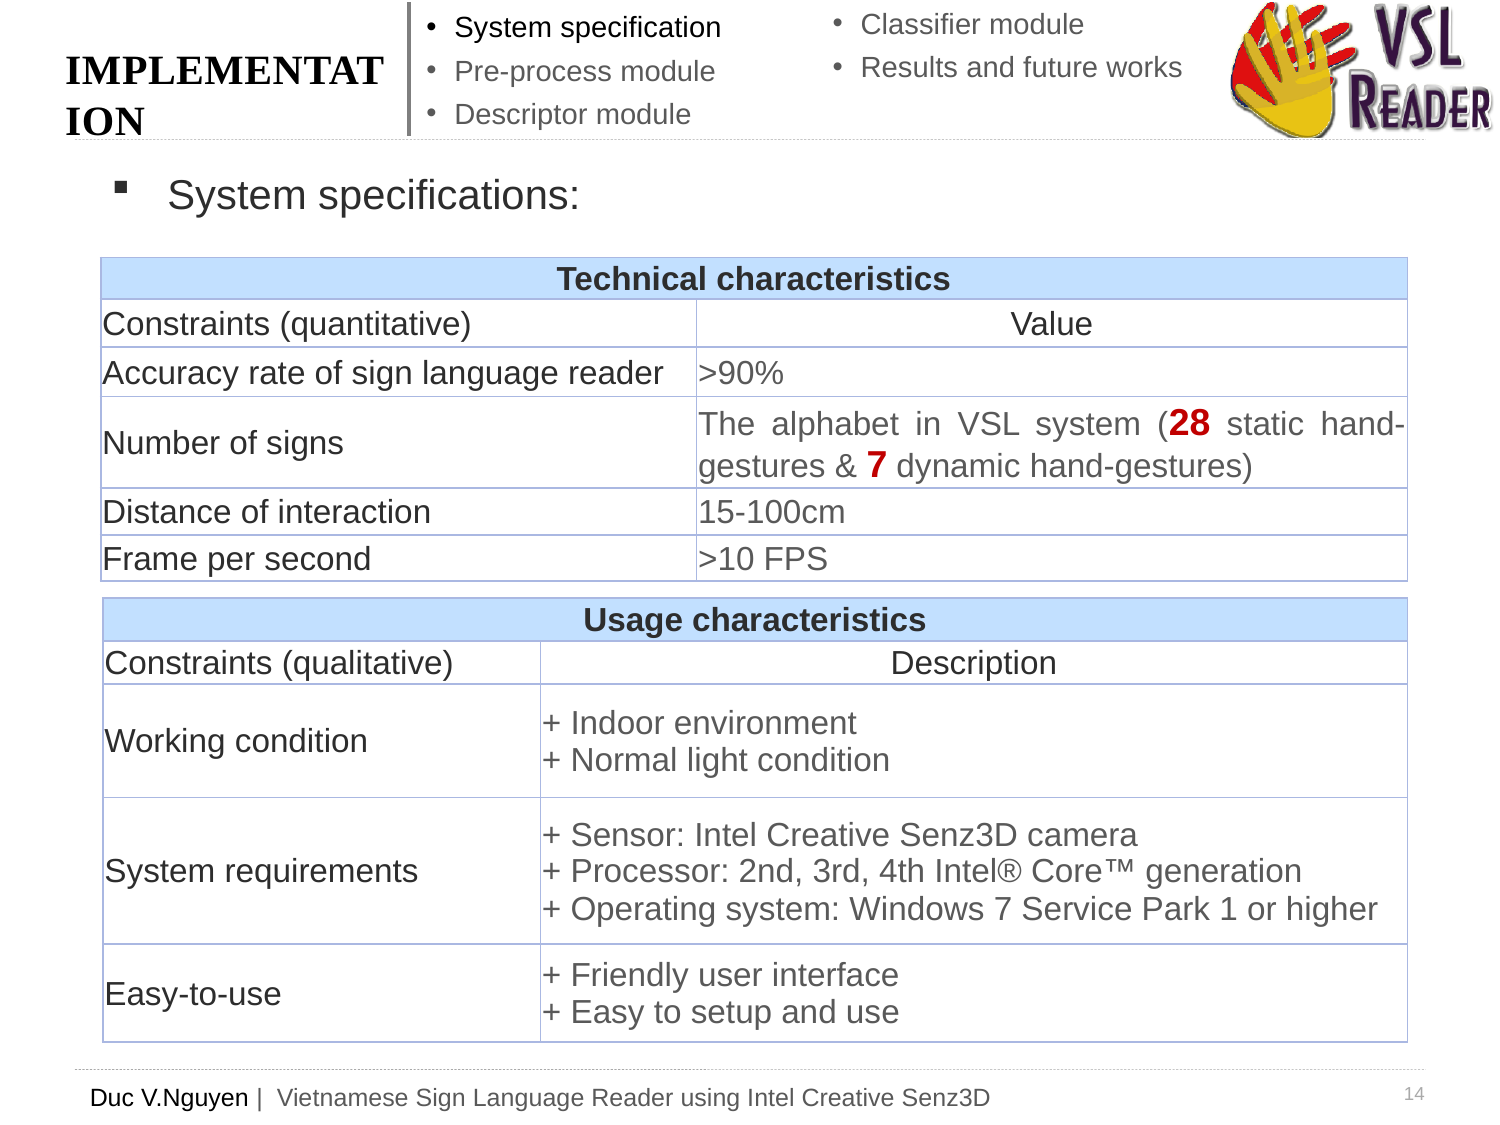

Classifier module
Results and future works
System specification
Pre-process module
Descriptor module

Implementation
System specifications:
| Technical characteristics |  |
| --- | --- |
| Constraints (quantitative) | Value |
| Accuracy rate of sign language reader | >90% |
| Number of signs | The alphabet in VSL system (28 static hand-gestures & 7 dynamic hand-gestures) |
| Distance of interaction | 15-100cm |
| Frame per second | >10 FPS |
| Usage characteristics |  |
| --- | --- |
| Constraints (qualitative) | Description |
| Working condition | + Indoor environment + Normal light condition |
| System requirements | + Sensor: Intel Creative Senz3D camera + Processor: 2nd, 3rd, 4th Intel® Core™ generation + Operating system: Windows 7 Service Park 1 or higher |
| Easy-to-use | + Friendly user interface + Easy to setup and use |
14